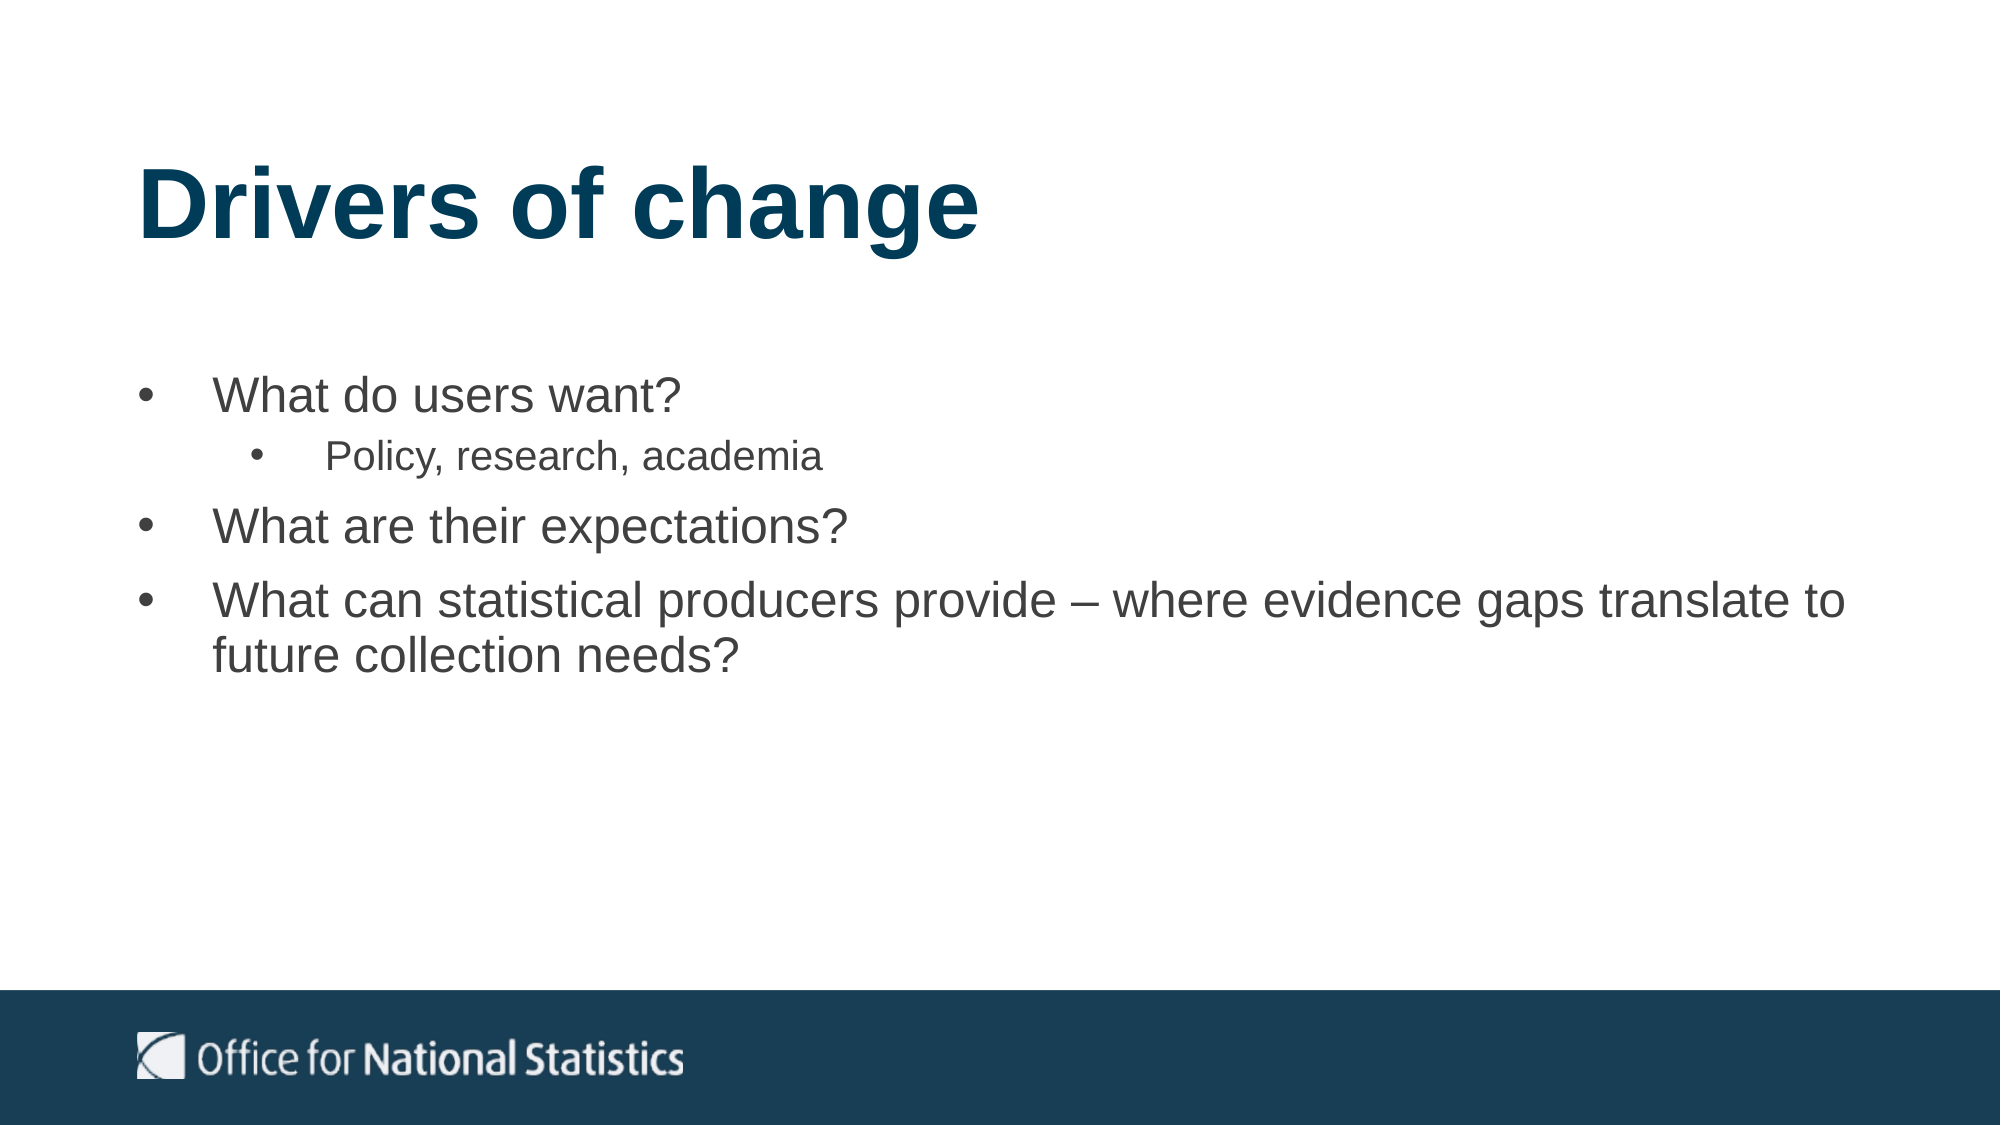

# Drivers of change
What do users want?
Policy, research, academia
What are their expectations?
What can statistical producers provide – where evidence gaps translate to future collection needs?